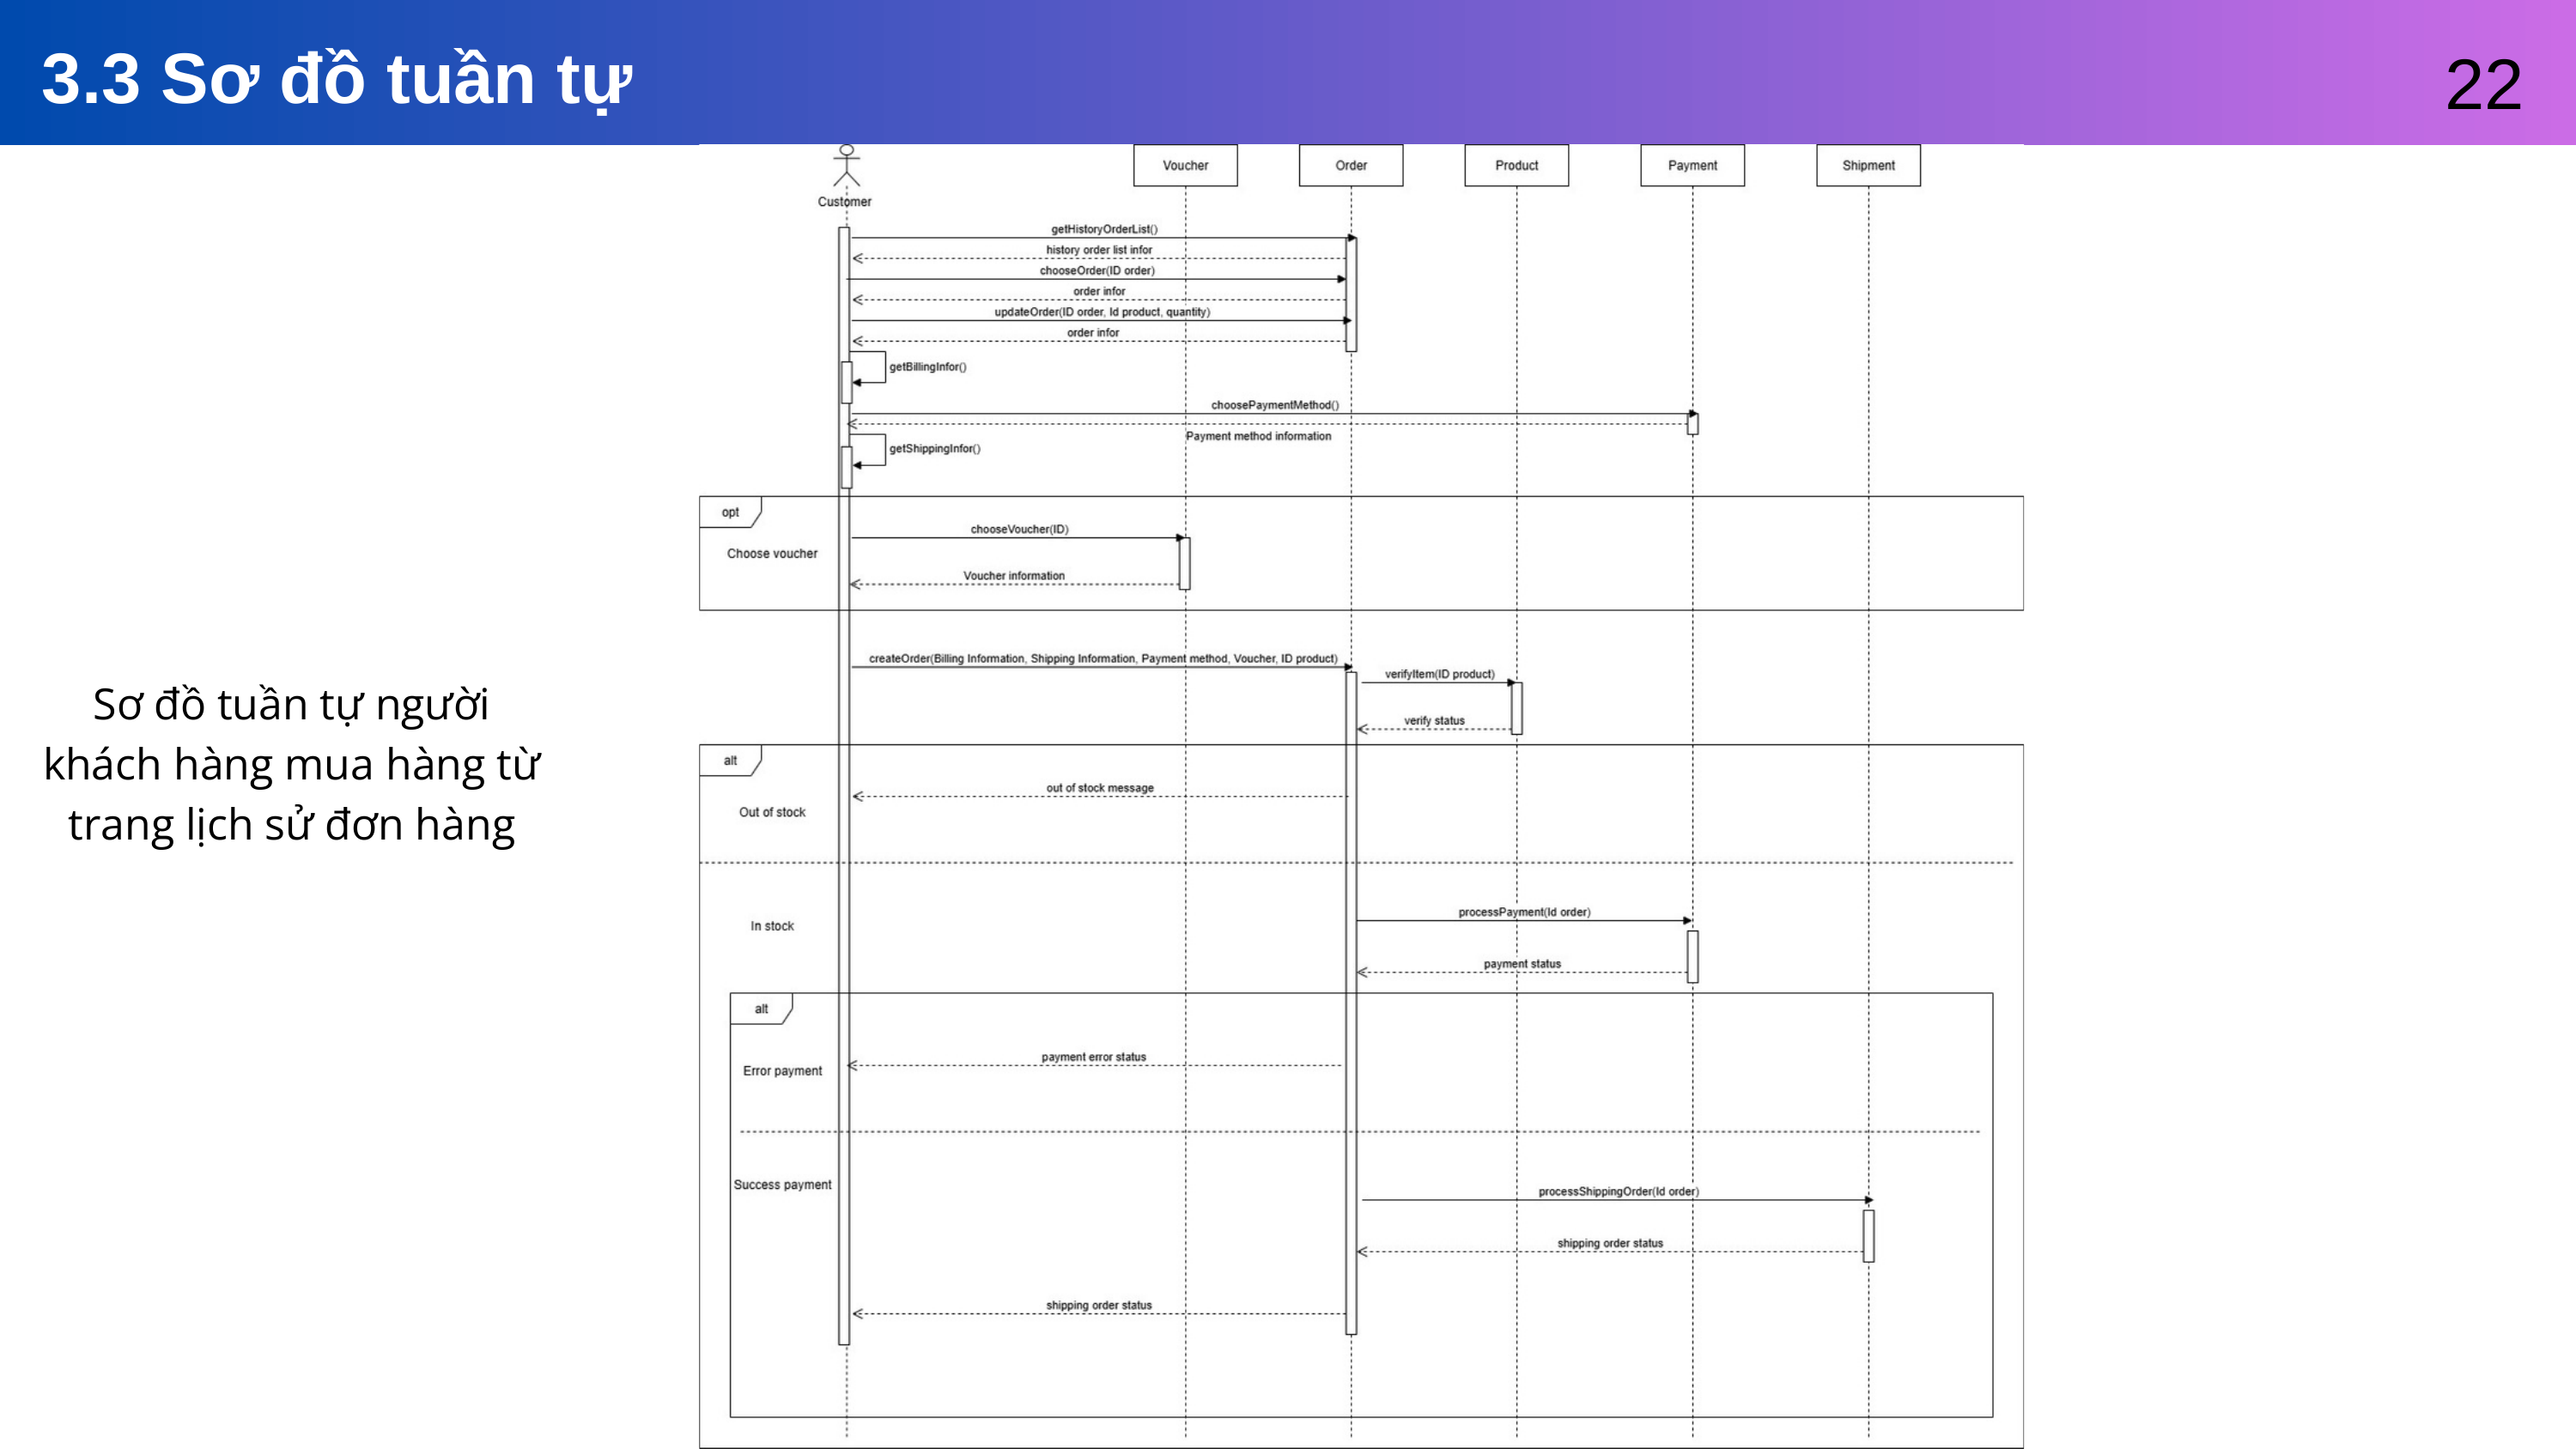

22
3.3 Sơ đồ tuần tự

Sơ đồ tuần tự người khách hàng mua hàng từ trang lịch sử đơn hàng